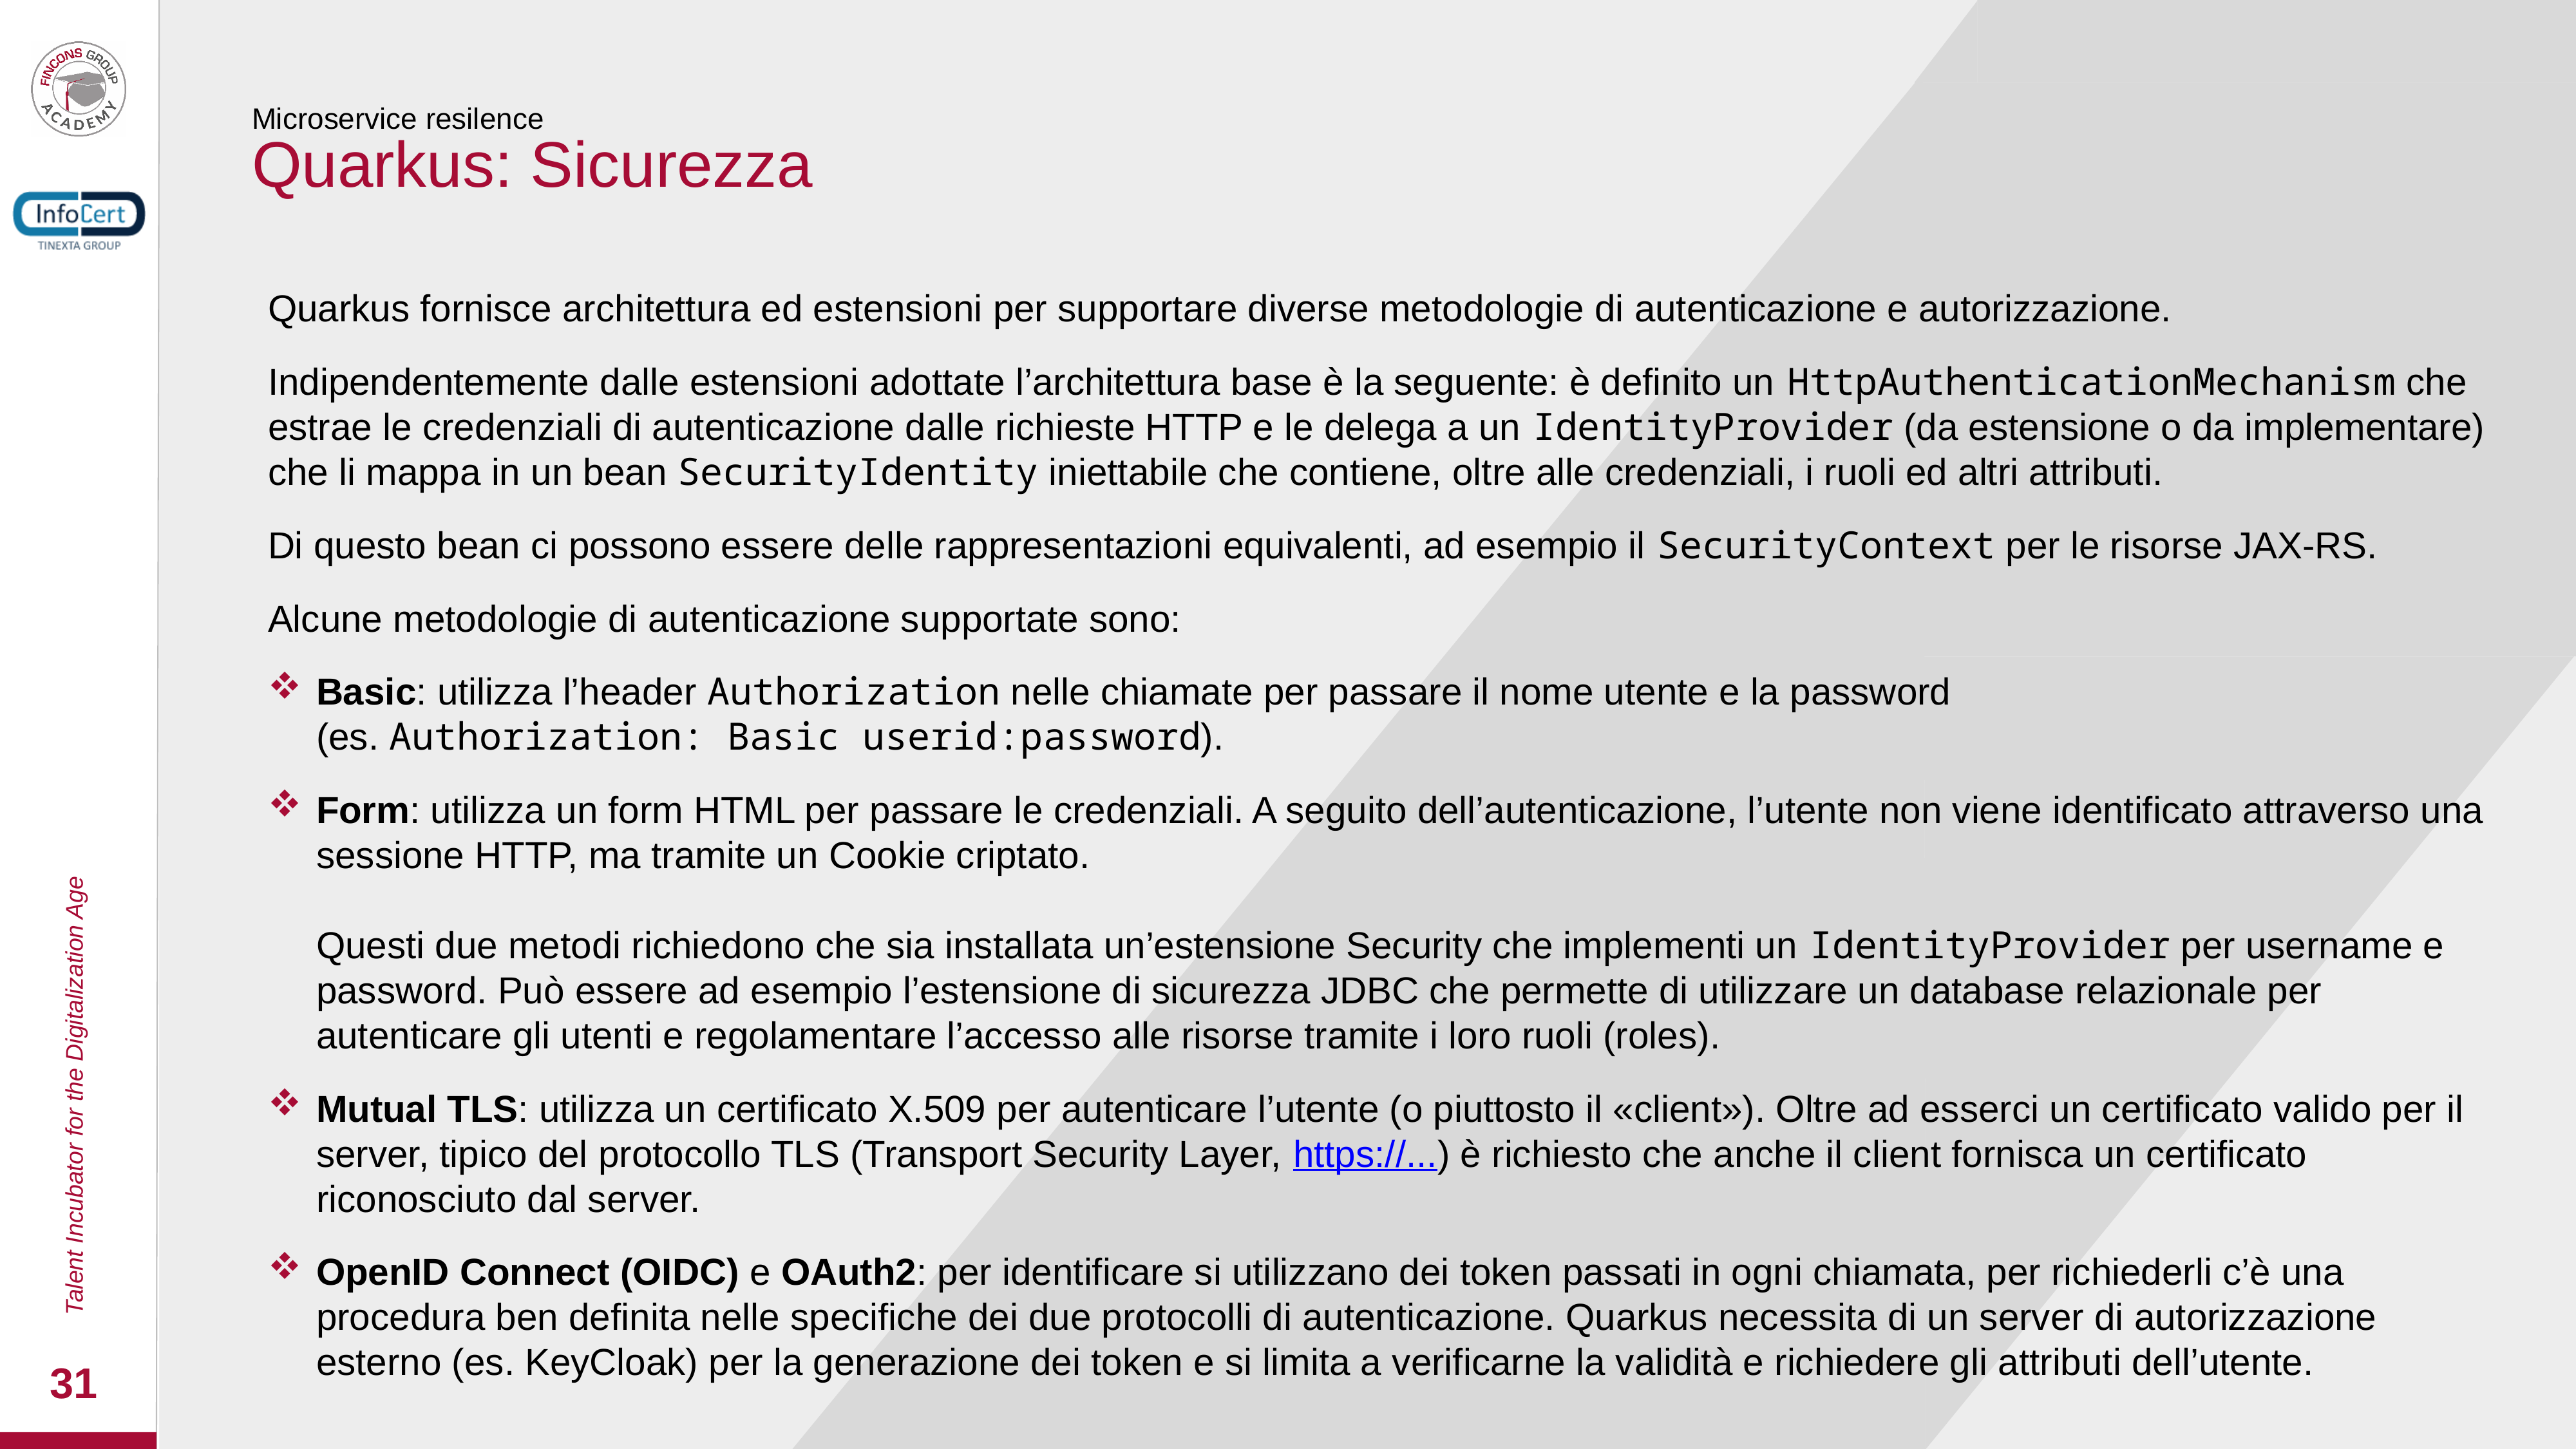

Microservice resilence
Quarkus: Sicurezza

Quarkus fornisce architettura ed estensioni per supportare diverse metodologie di autenticazione e autorizzazione.
Indipendentemente dalle estensioni adottate l’architettura base è la seguente: è definito un HttpAuthenticationMechanism che estrae le credenziali di autenticazione dalle richieste HTTP e le delega a un IdentityProvider (da estensione o da implementare) che li mappa in un bean SecurityIdentity iniettabile che contiene, oltre alle credenziali, i ruoli ed altri attributi.
Di questo bean ci possono essere delle rappresentazioni equivalenti, ad esempio il SecurityContext per le risorse JAX-RS.
Alcune metodologie di autenticazione supportate sono:
Basic: utilizza l’header Authorization nelle chiamate per passare il nome utente e la password
(es. Authorization: Basic userid:password).
Form: utilizza un form HTML per passare le credenziali. A seguito dell’autenticazione, l’utente non viene identificato attraverso una sessione HTTP, ma tramite un Cookie criptato.
Questi due metodi richiedono che sia installata un’estensione Security che implementi un IdentityProvider per username e password. Può essere ad esempio l’estensione di sicurezza JDBC che permette di utilizzare un database relazionale per autenticare gli utenti e regolamentare l’accesso alle risorse tramite i loro ruoli (roles).
Mutual TLS: utilizza un certificato X.509 per autenticare l’utente (o piuttosto il «client»). Oltre ad esserci un certificato valido per il server, tipico del protocollo TLS (Transport Security Layer, https://...) è richiesto che anche il client fornisca un certificato riconosciuto dal server.
OpenID Connect (OIDC) e OAuth2: per identificare si utilizzano dei token passati in ogni chiamata, per richiederli c’è una procedura ben definita nelle specifiche dei due protocolli di autenticazione. Quarkus necessita di un server di autorizzazione esterno (es. KeyCloak) per la generazione dei token e si limita a verificarne la validità e richiedere gli attributi dell’utente.